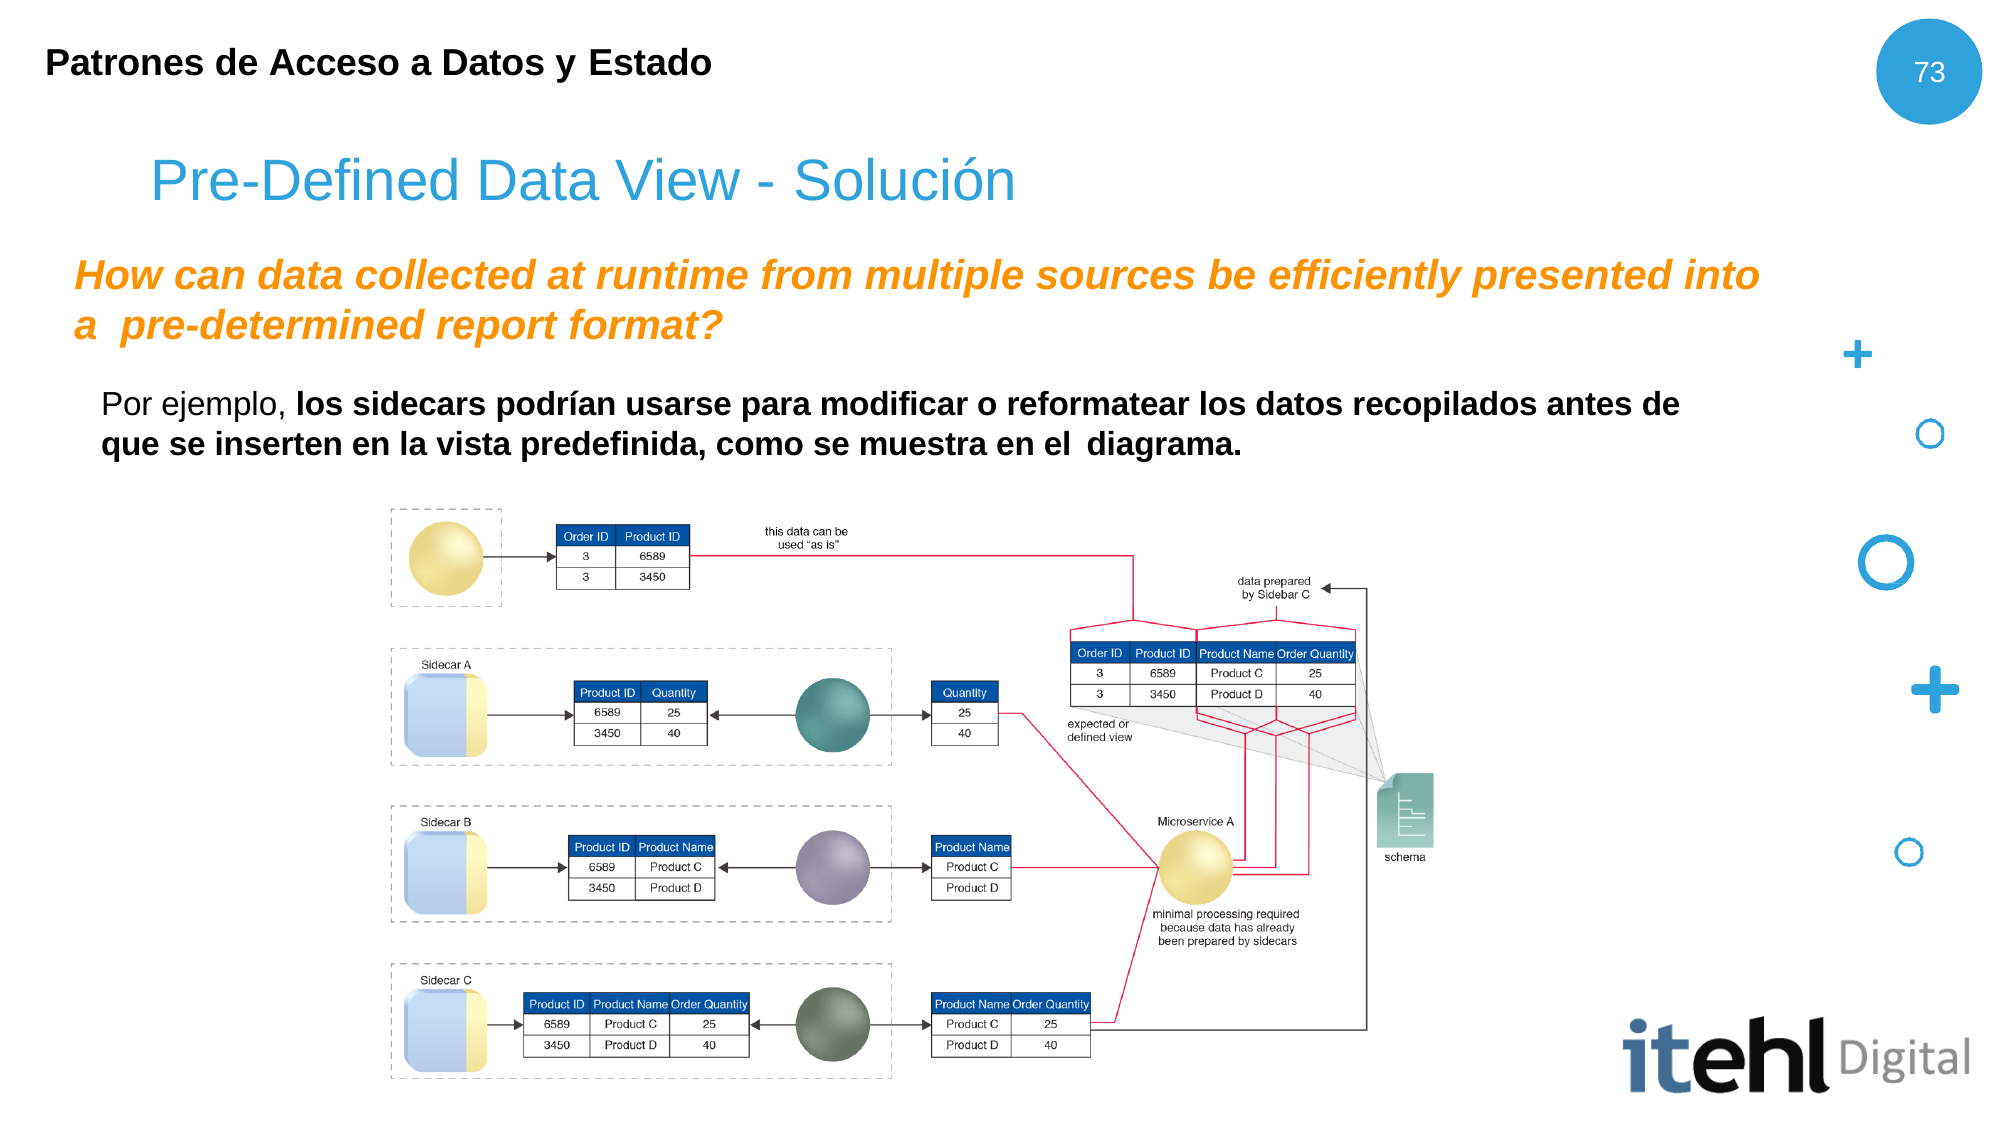

Patrones de Acceso a Datos y Estado
73
# Pre-Defined Data View - Solución
How can data collected at runtime from multiple sources be efficiently presented into a  pre-determined report format?
Por ejemplo, los sidecars podrían usarse para modificar o reformatear los datos recopilados antes de  que se inserten en la vista predefinida, como se muestra en el diagrama.